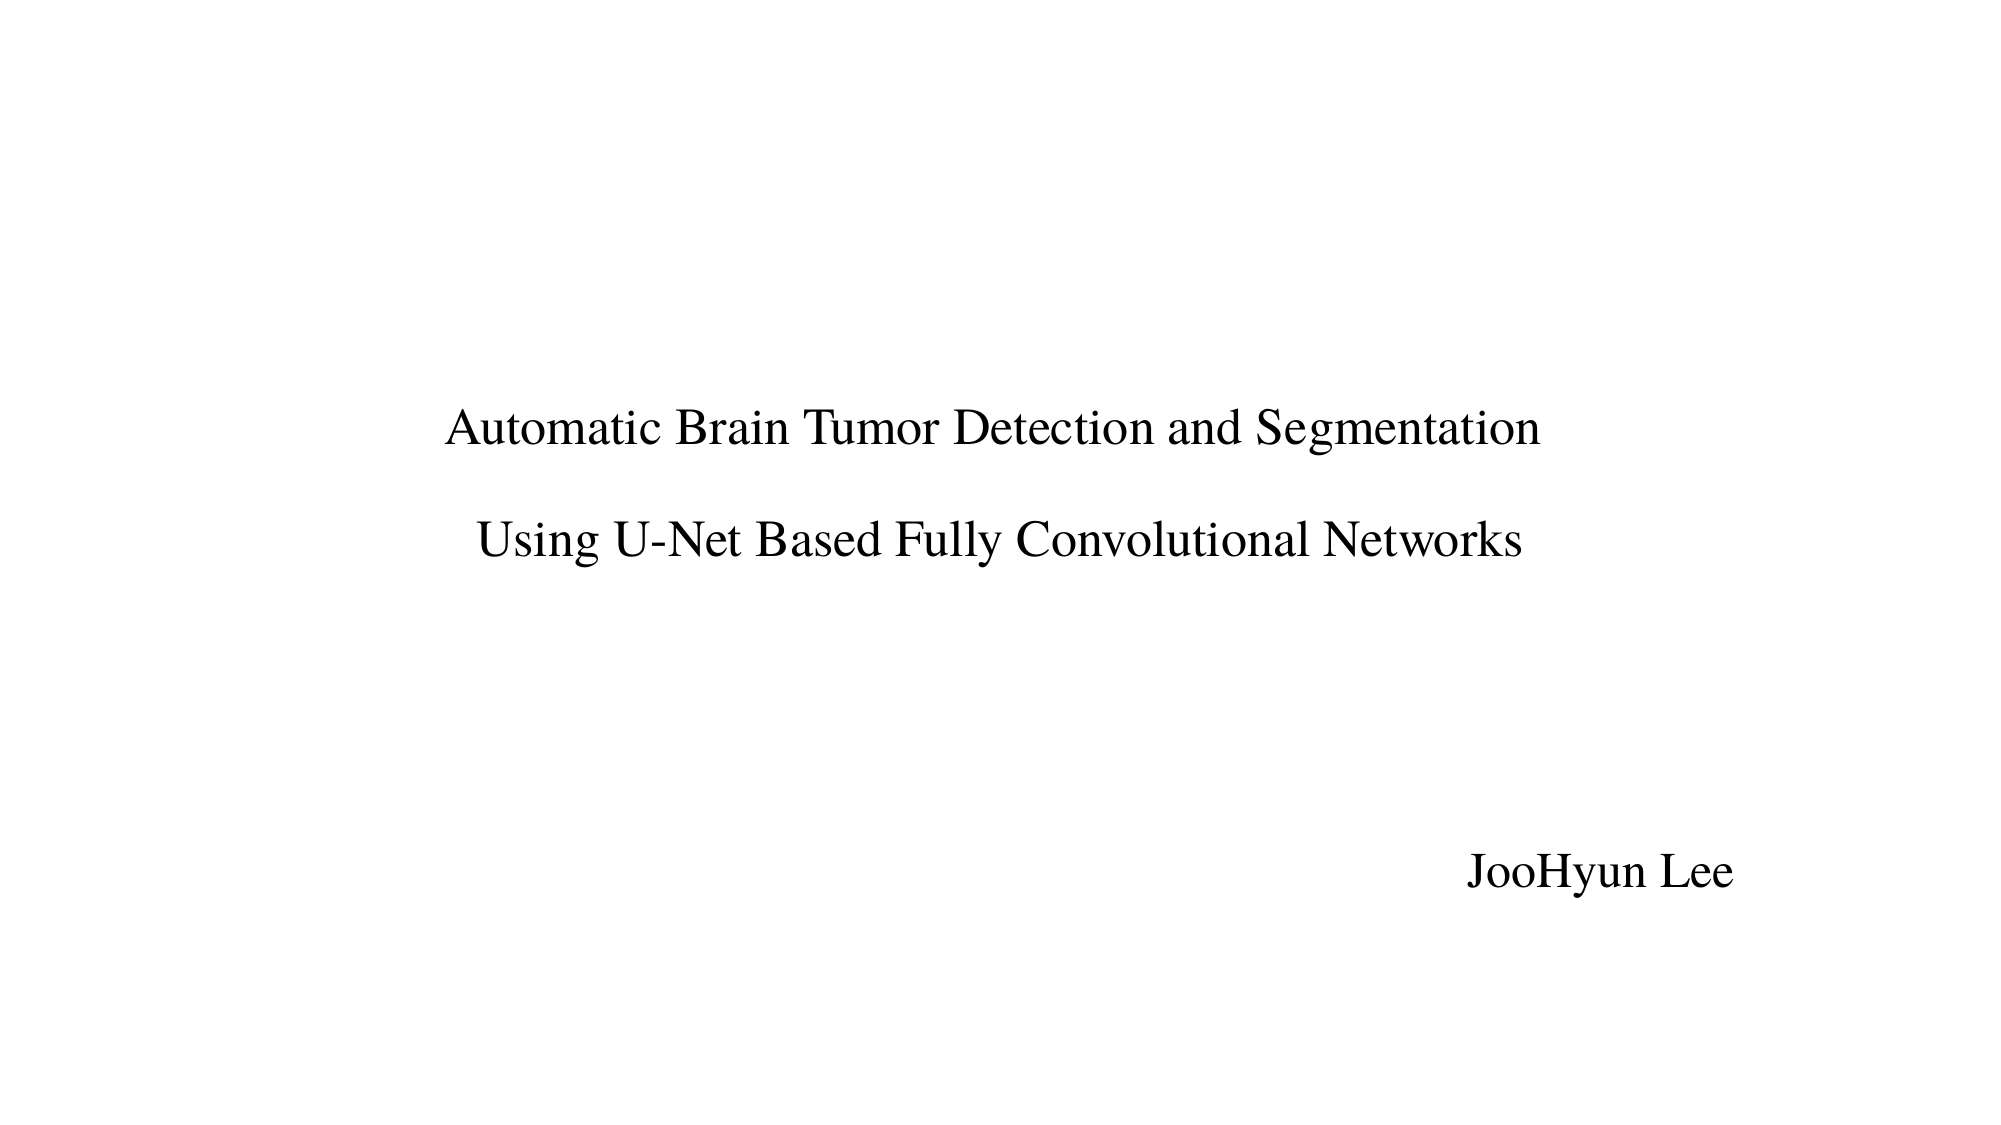

# Automatic Brain Tumor Detection and Segmentation Using U-Net Based Fully Convolutional Networks

JooHyun Lee